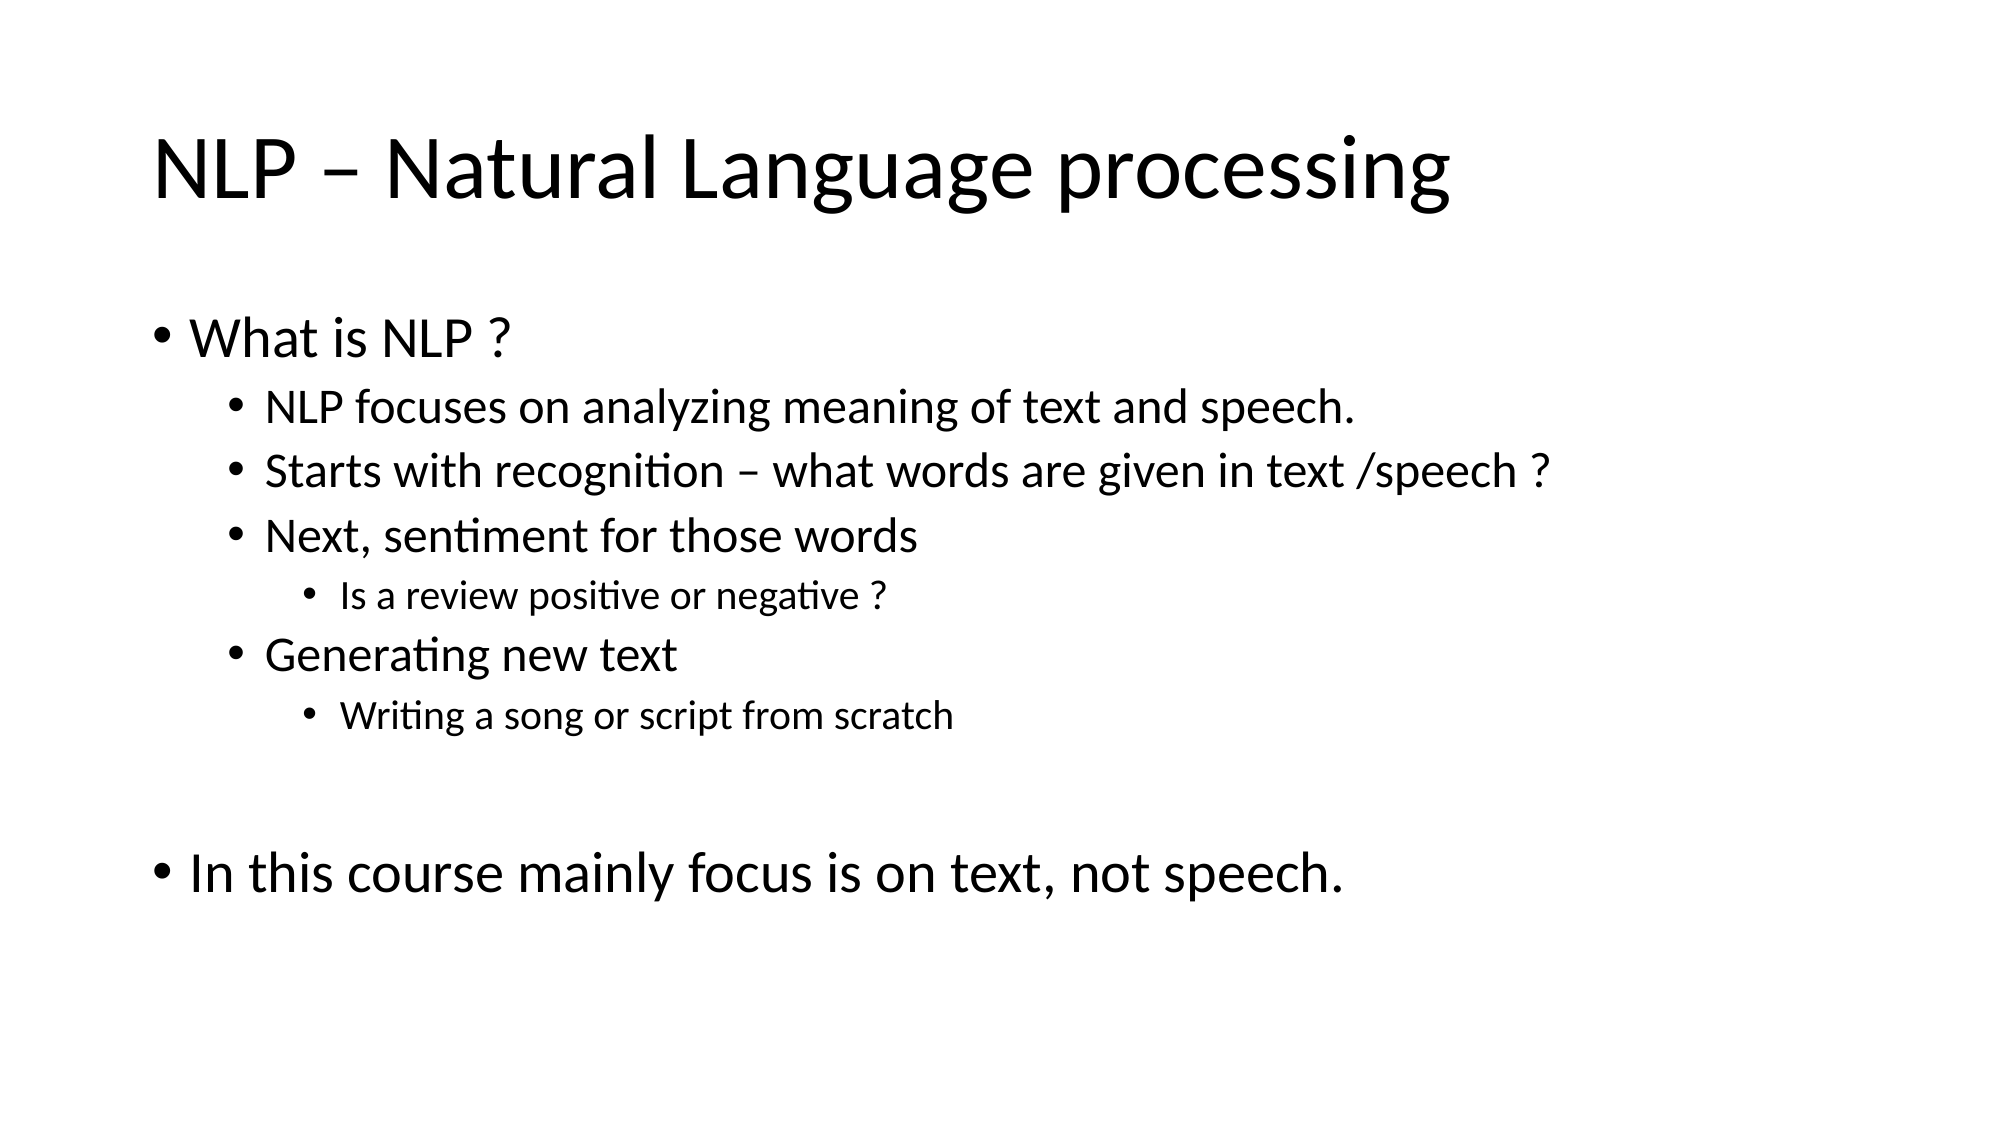

# NLP – Natural Language processing
What is NLP ?
NLP focuses on analyzing meaning of text and speech.
Starts with recognition – what words are given in text /speech ?
Next, sentiment for those words
Is a review positive or negative ?
Generating new text
Writing a song or script from scratch

In this course mainly focus is on text, not speech.